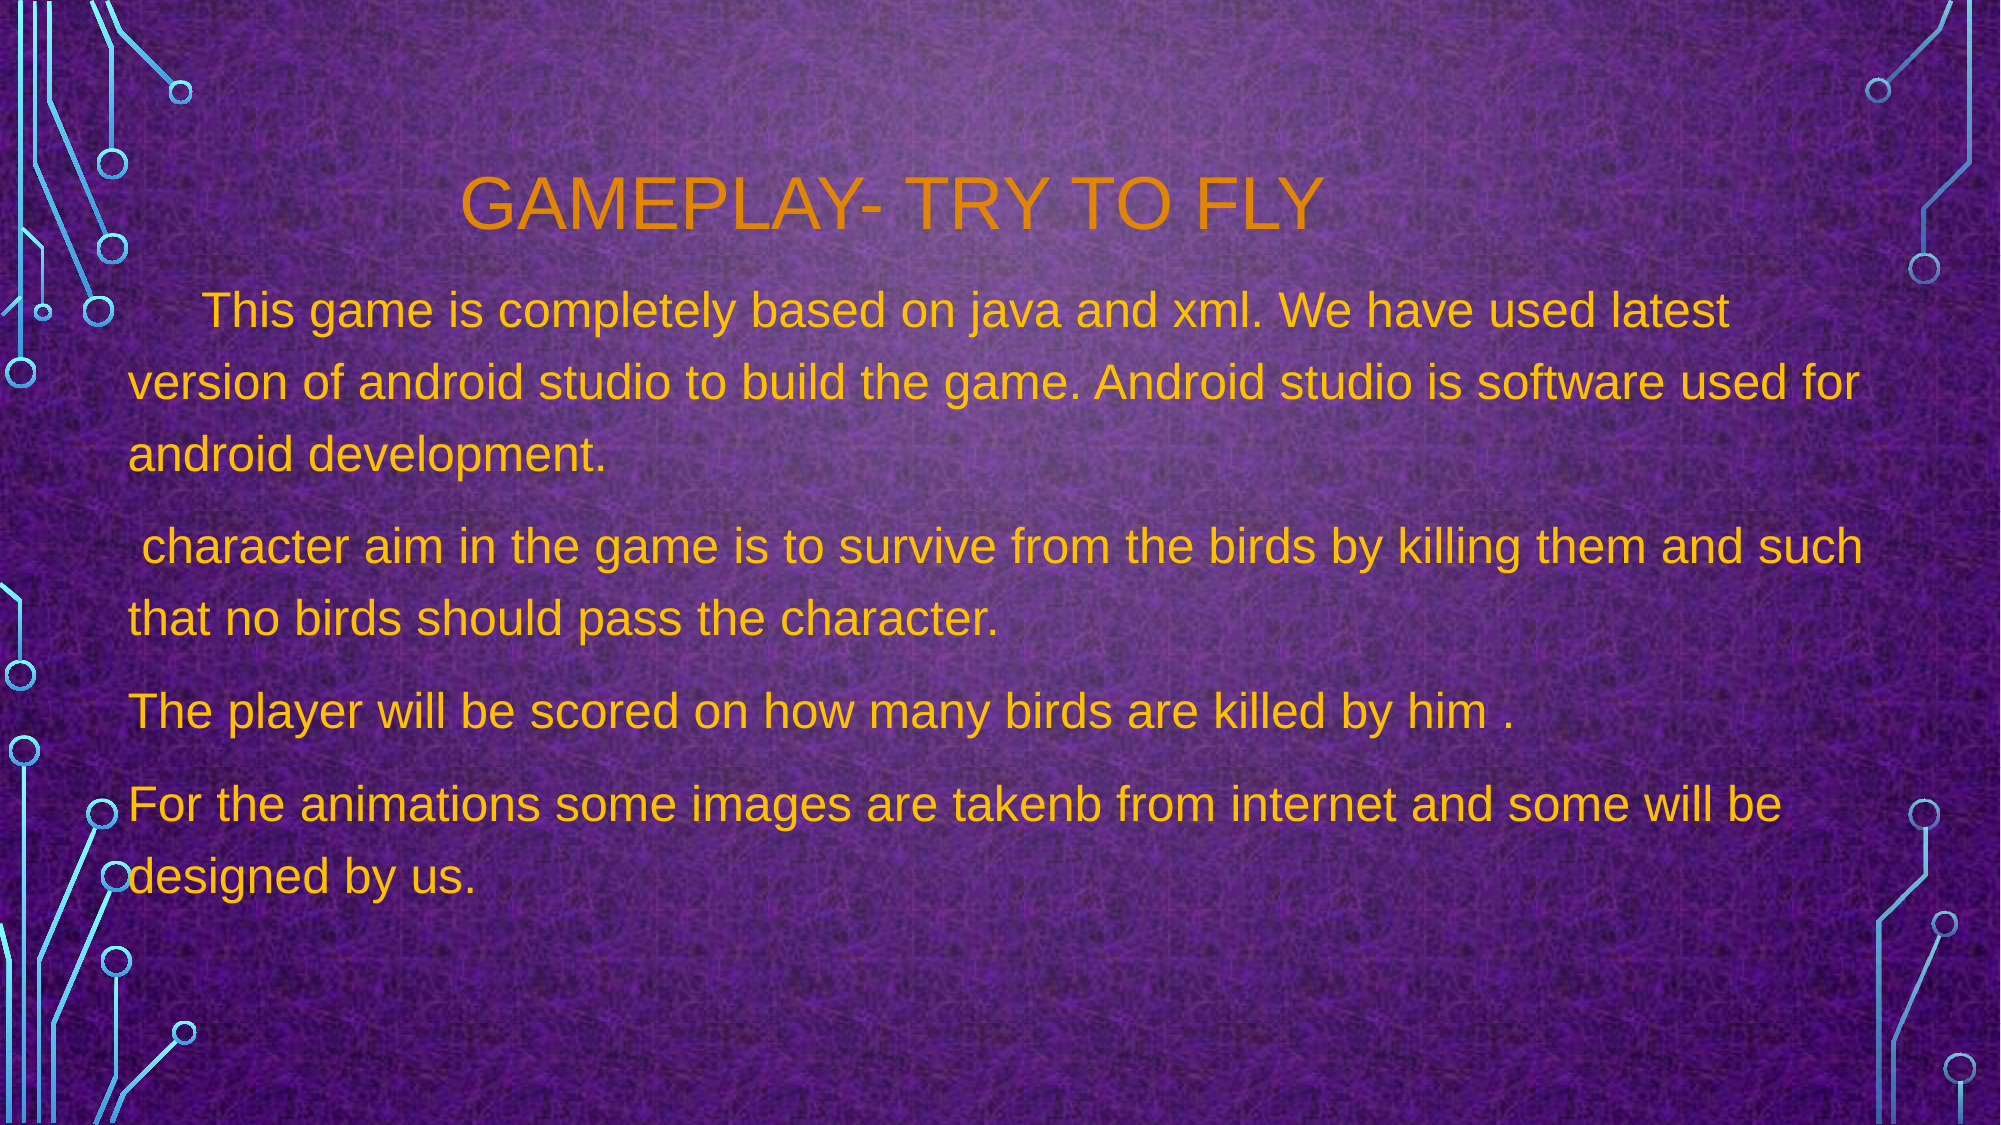

GAMEPLAY- TRY TO FLY
       This game is completely based on java and xml. We have used latest version of android studio to build the game. Android studio is software used for android development.
 character aim in the game is to survive from the birds by killing them and such that no birds should pass the character.
The player will be scored on how many birds are killed by him .
For the animations some images are takenb from internet and some will be designed by us.